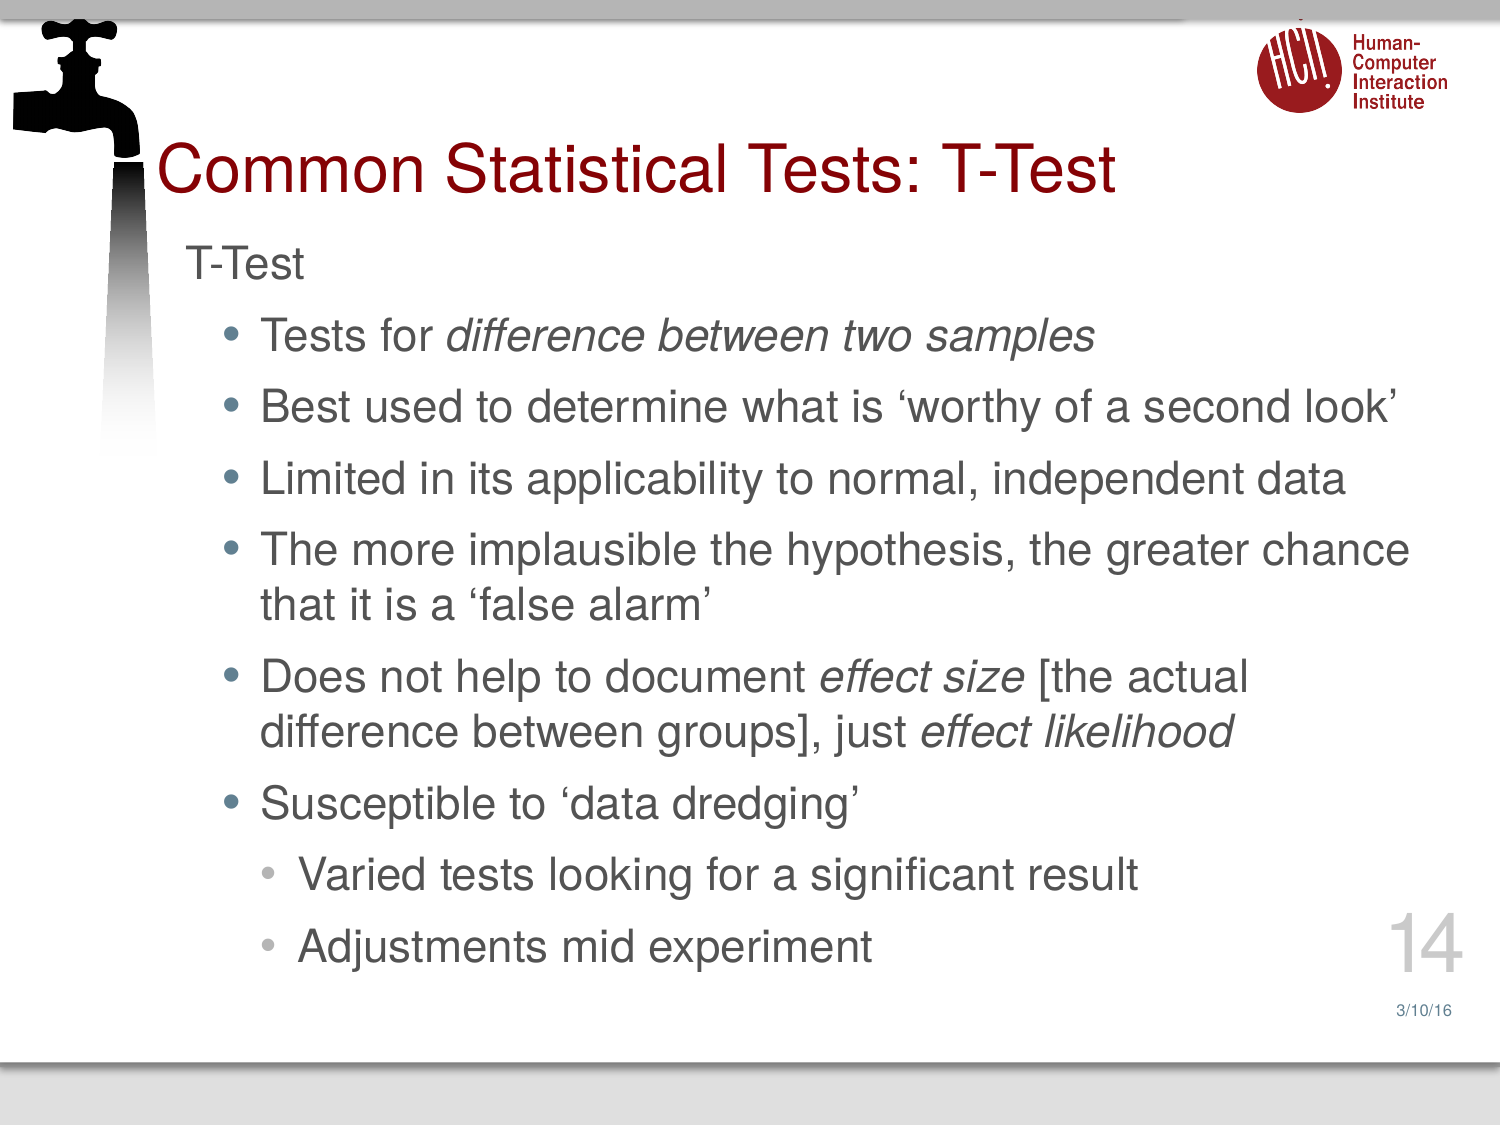

# Common Statistical Tests: T-Test
T-Test
Tests for difference between two samples
Best used to determine what is ‘worthy of a second look’
Limited in its applicability to normal, independent data
The more implausible the hypothesis, the greater chance that it is a ‘false alarm’
Does not help to document effect size [the actual difference between groups], just effect likelihood
Susceptible to ‘data dredging’
Varied tests looking for a significant result
Adjustments mid experiment
14
3/10/16